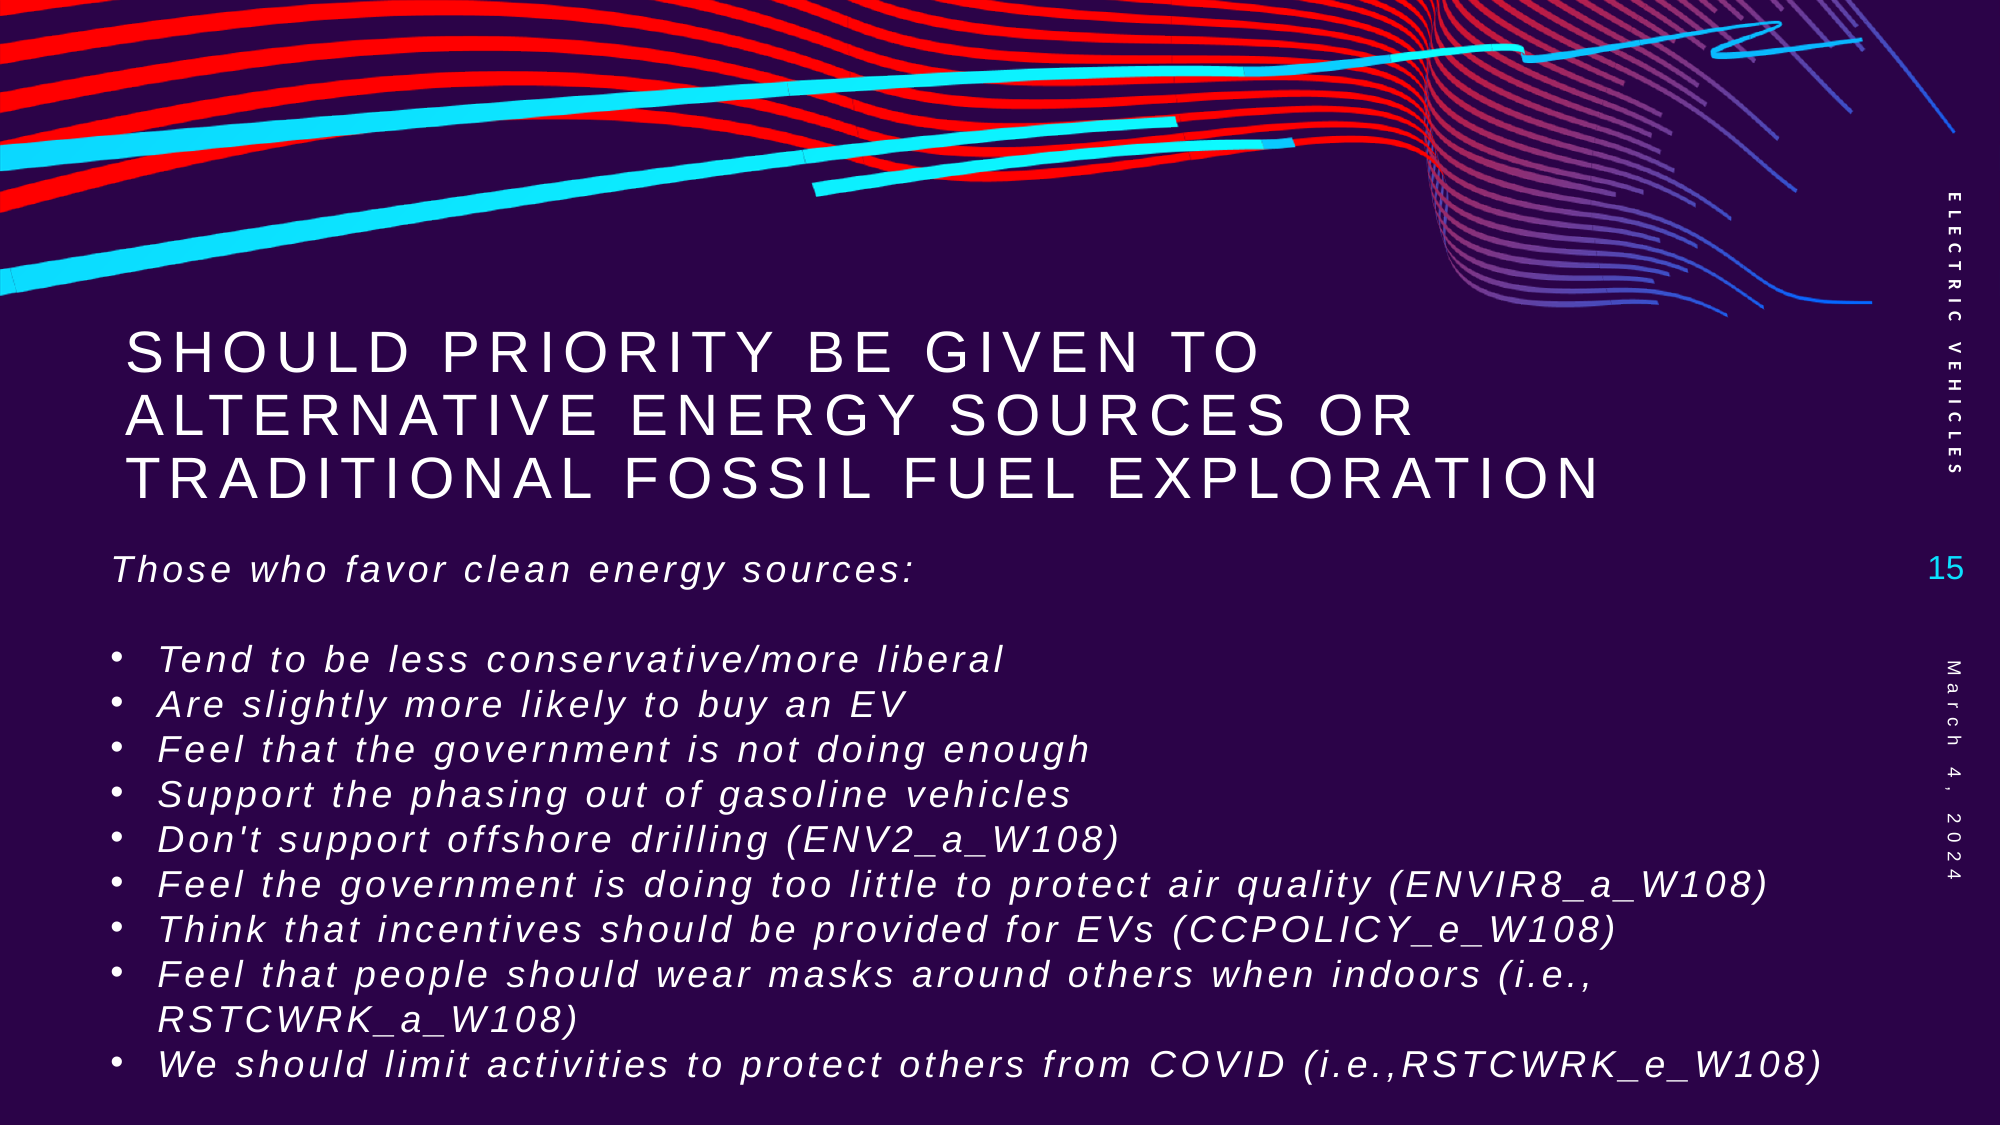

ELECTRIC VEHICLES
# Should priority be given to alternative energy sources or traditional fossil fuel exploration
15
Those who favor clean energy sources:

Tend to be less conservative/more liberal
Are slightly more likely to buy an EV
Feel that the government is not doing enough
Support the phasing out of gasoline vehicles
Don't support offshore drilling (ENV2_a_W108)
Feel the government is doing too little to protect air quality (ENVIR8_a_W108)
Think that incentives should be provided for EVs (CCPOLICY_e_W108)
Feel that people should wear masks around others when indoors (i.e., RSTCWRK_a_W108)
We should limit activities to protect others from COVID (i.e.,RSTCWRK_e_W108)
March 4, 2024